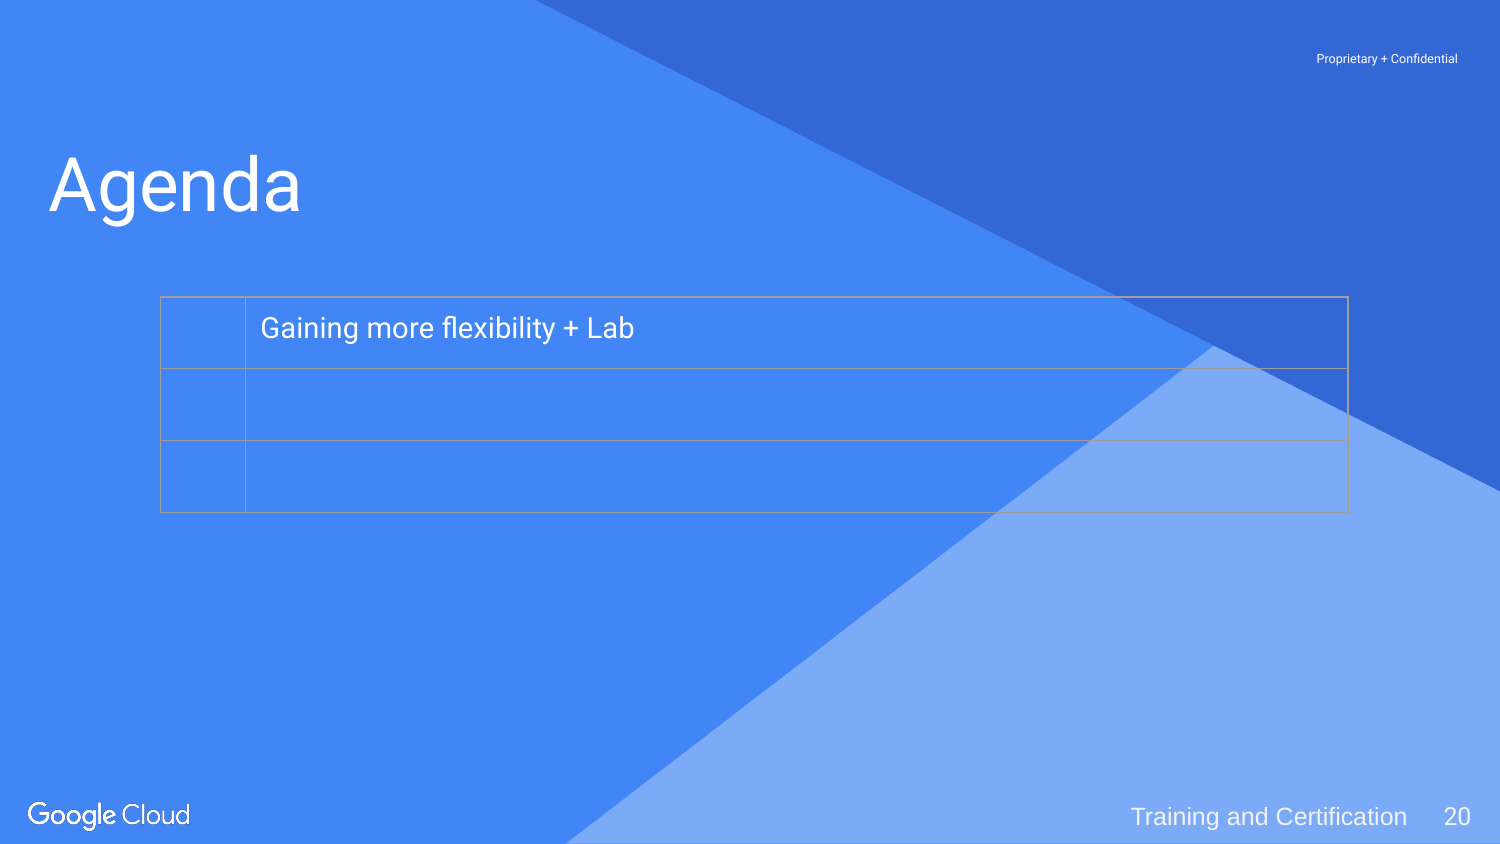

Agenda
|  | Gaining more flexibility + Lab |
| --- | --- |
|  |  |
|  |  |
20